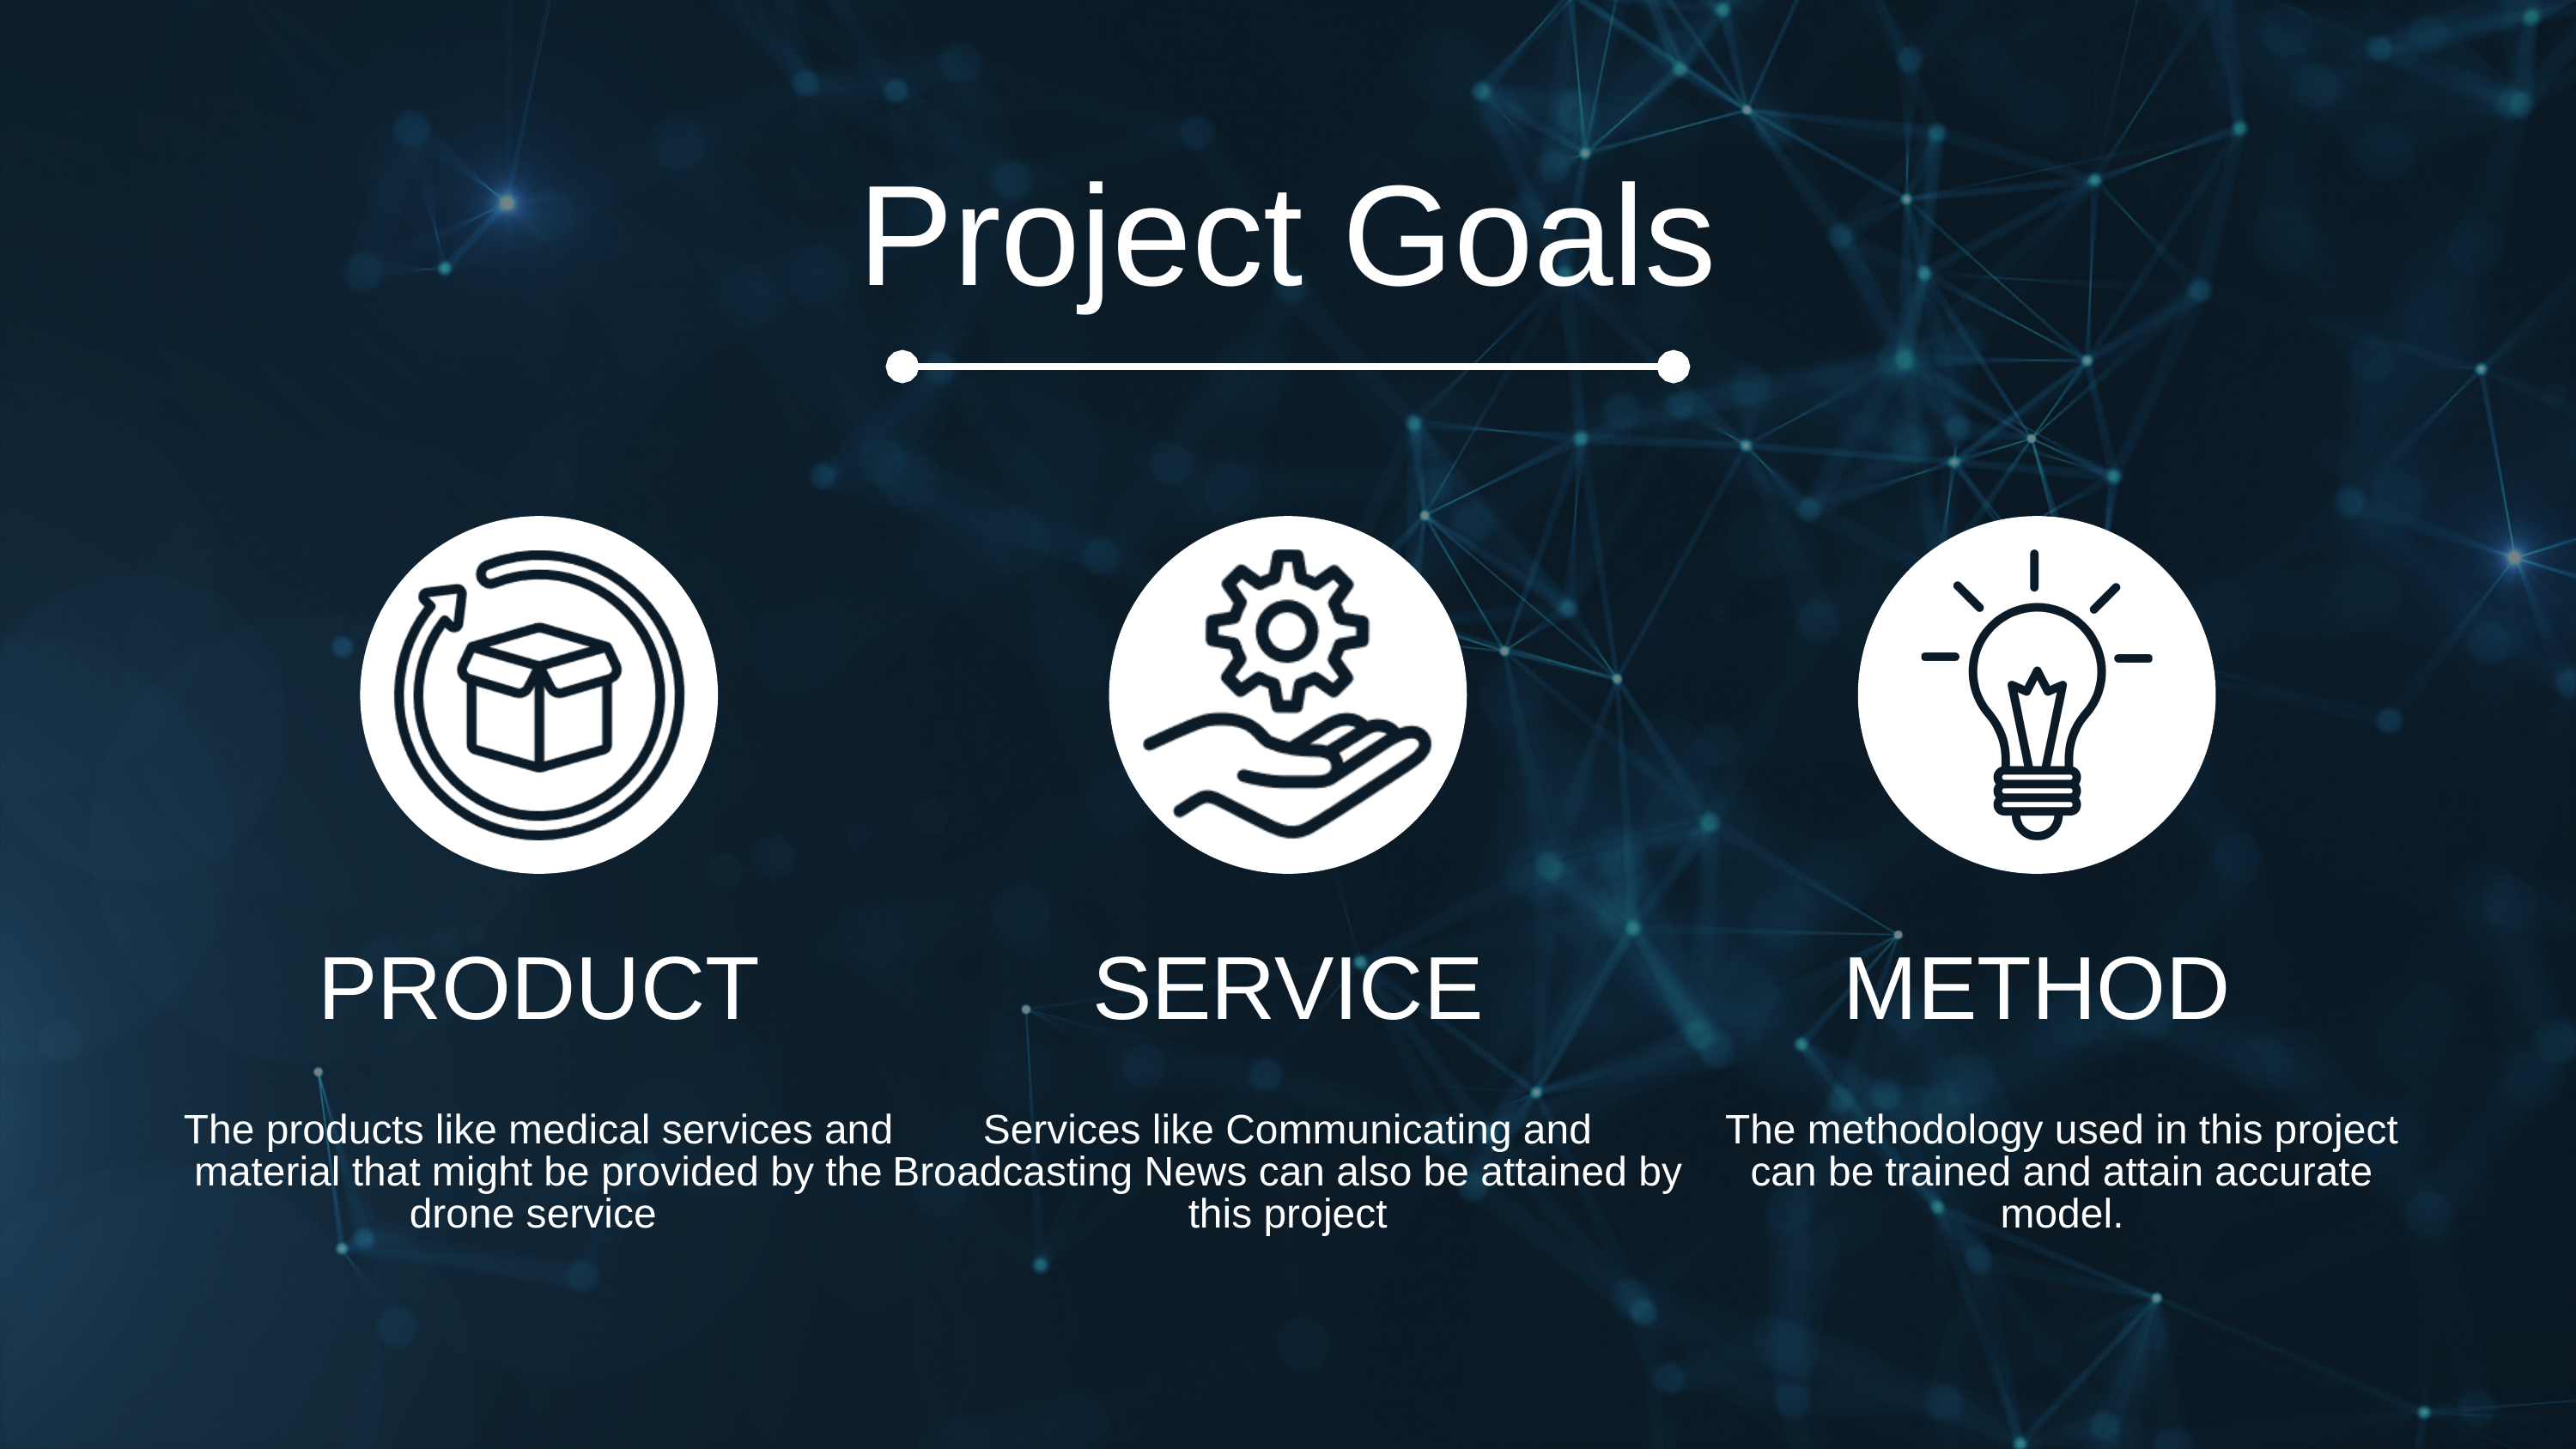

Project Goals

PRODUCT
SERVICE
METHOD
The products like medical services and material that might be provided by the drone service
Services like Communicating and Broadcasting News can also be attained by this project
The methodology used in this project can be trained and attain accurate model.